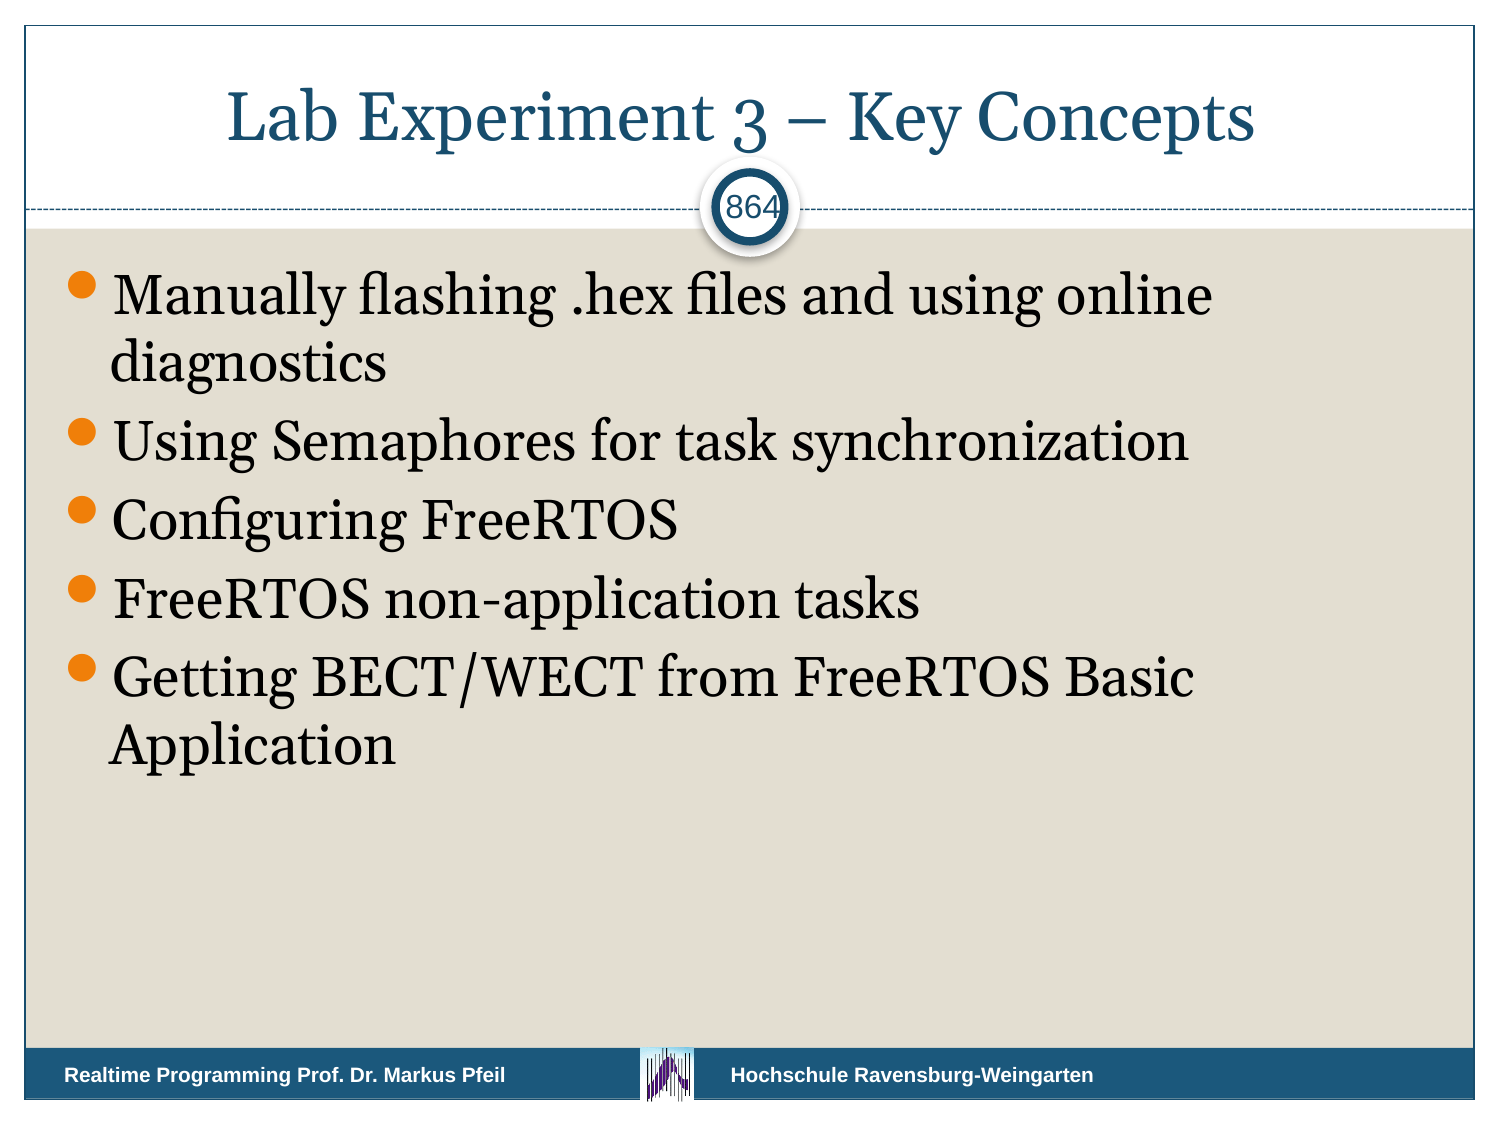

# Lab Experiment 3 – Key Concepts
864
Manually flashing .hex files and using online diagnostics
Using Semaphores for task synchronization
Configuring FreeRTOS
FreeRTOS non-application tasks
Getting BECT/WECT from FreeRTOS Basic Application
Realtime Programming Prof. Dr. Markus Pfeil